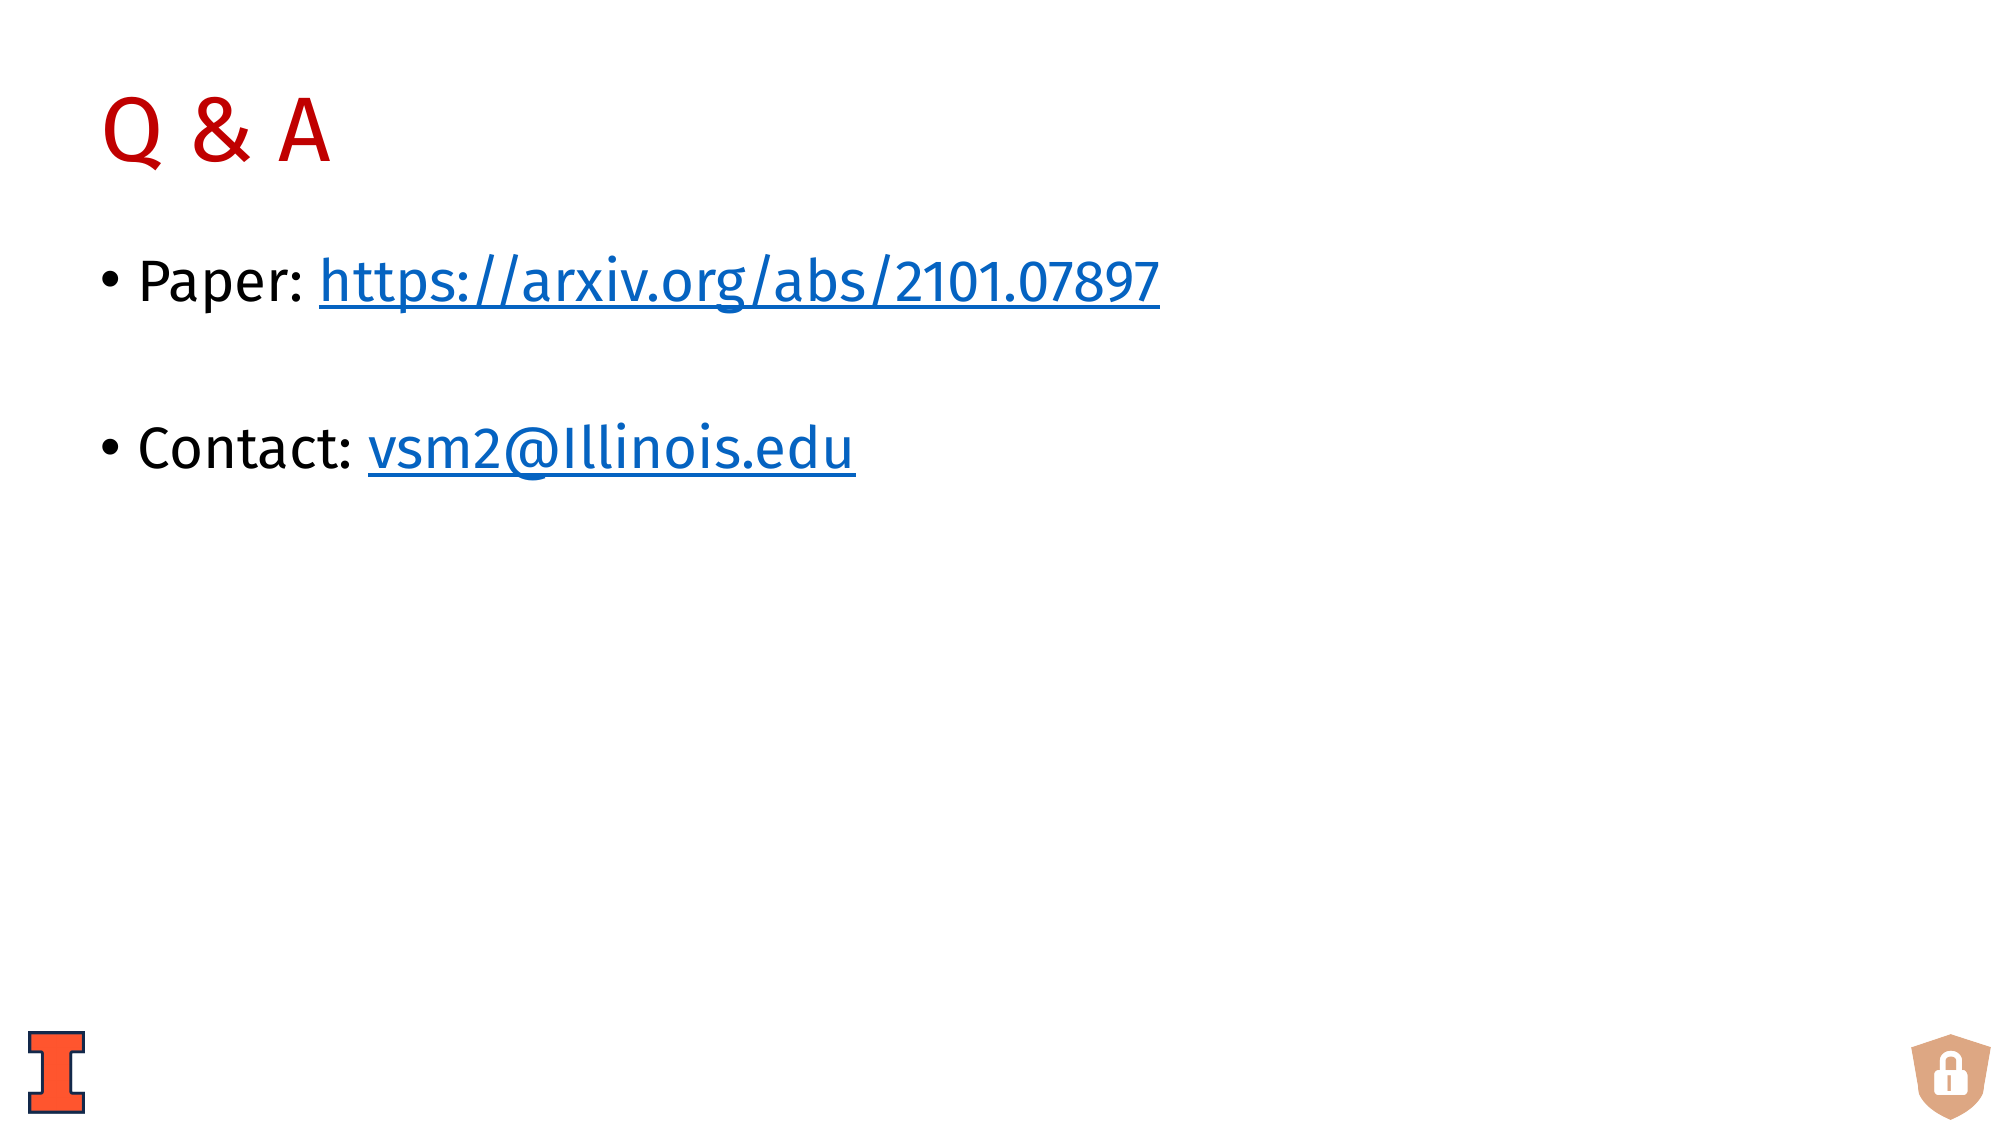

# Q & A
Paper: https://arxiv.org/abs/2101.07897

Contact: vsm2@Illinois.edu